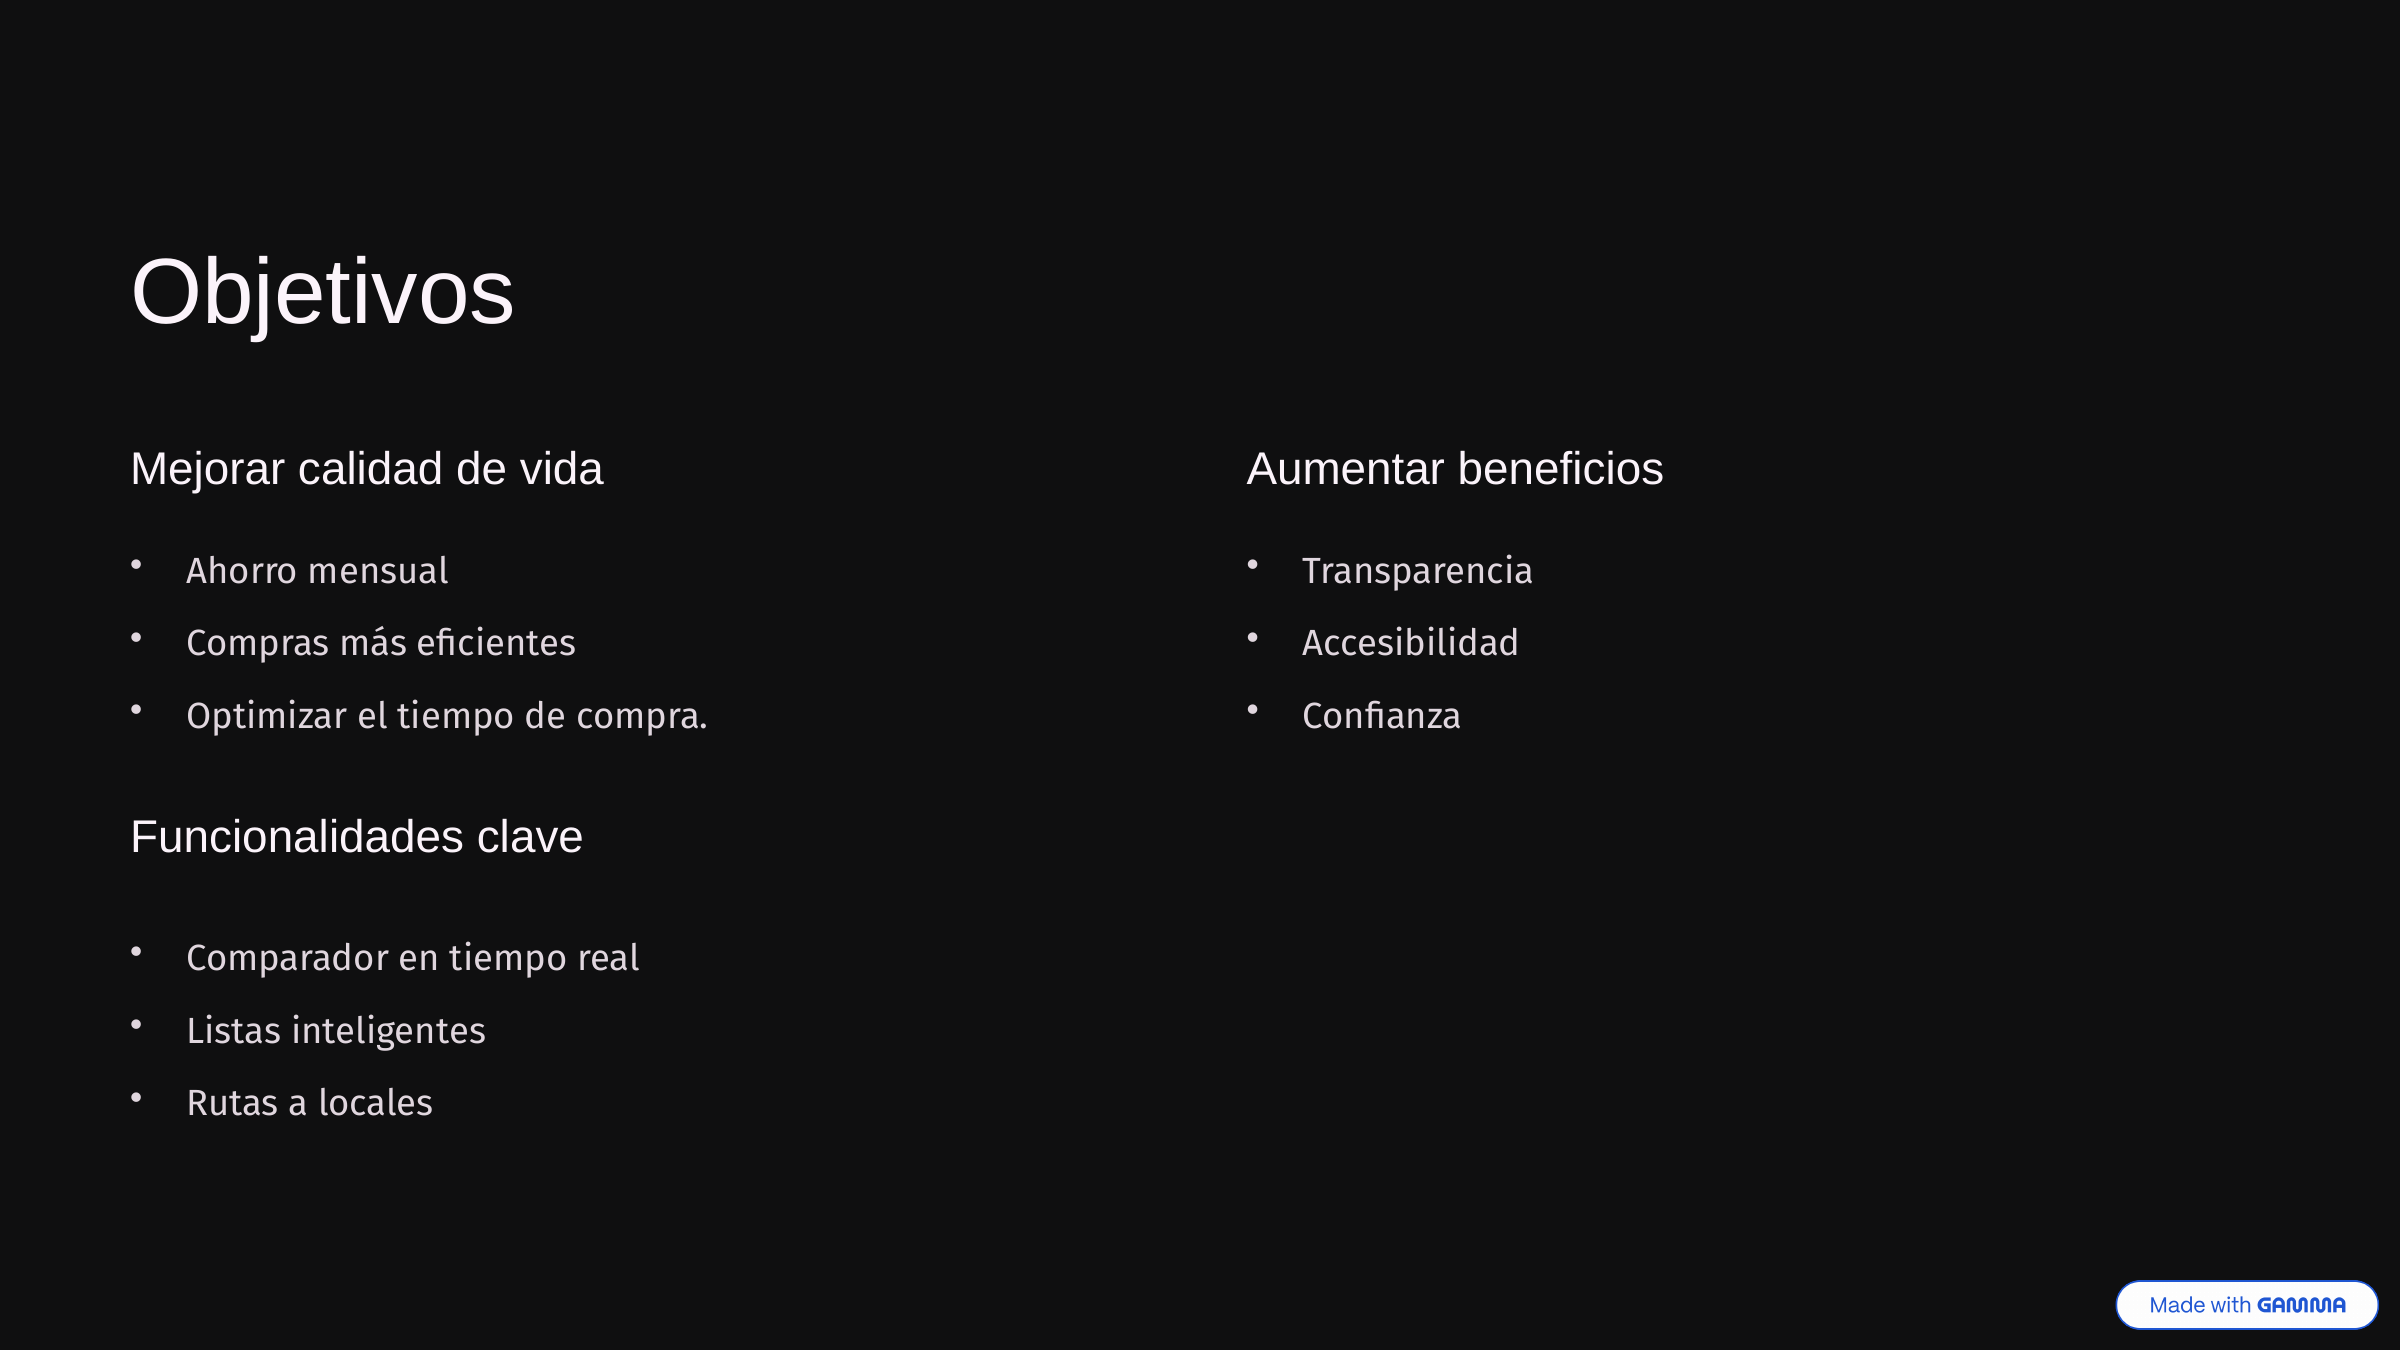

Objetivos
Mejorar calidad de vida
Aumentar beneficios
Ahorro mensual
Transparencia
Compras más eficientes
Accesibilidad
Optimizar el tiempo de compra.
Confianza
Funcionalidades clave
Comparador en tiempo real
Listas inteligentes
Rutas a locales